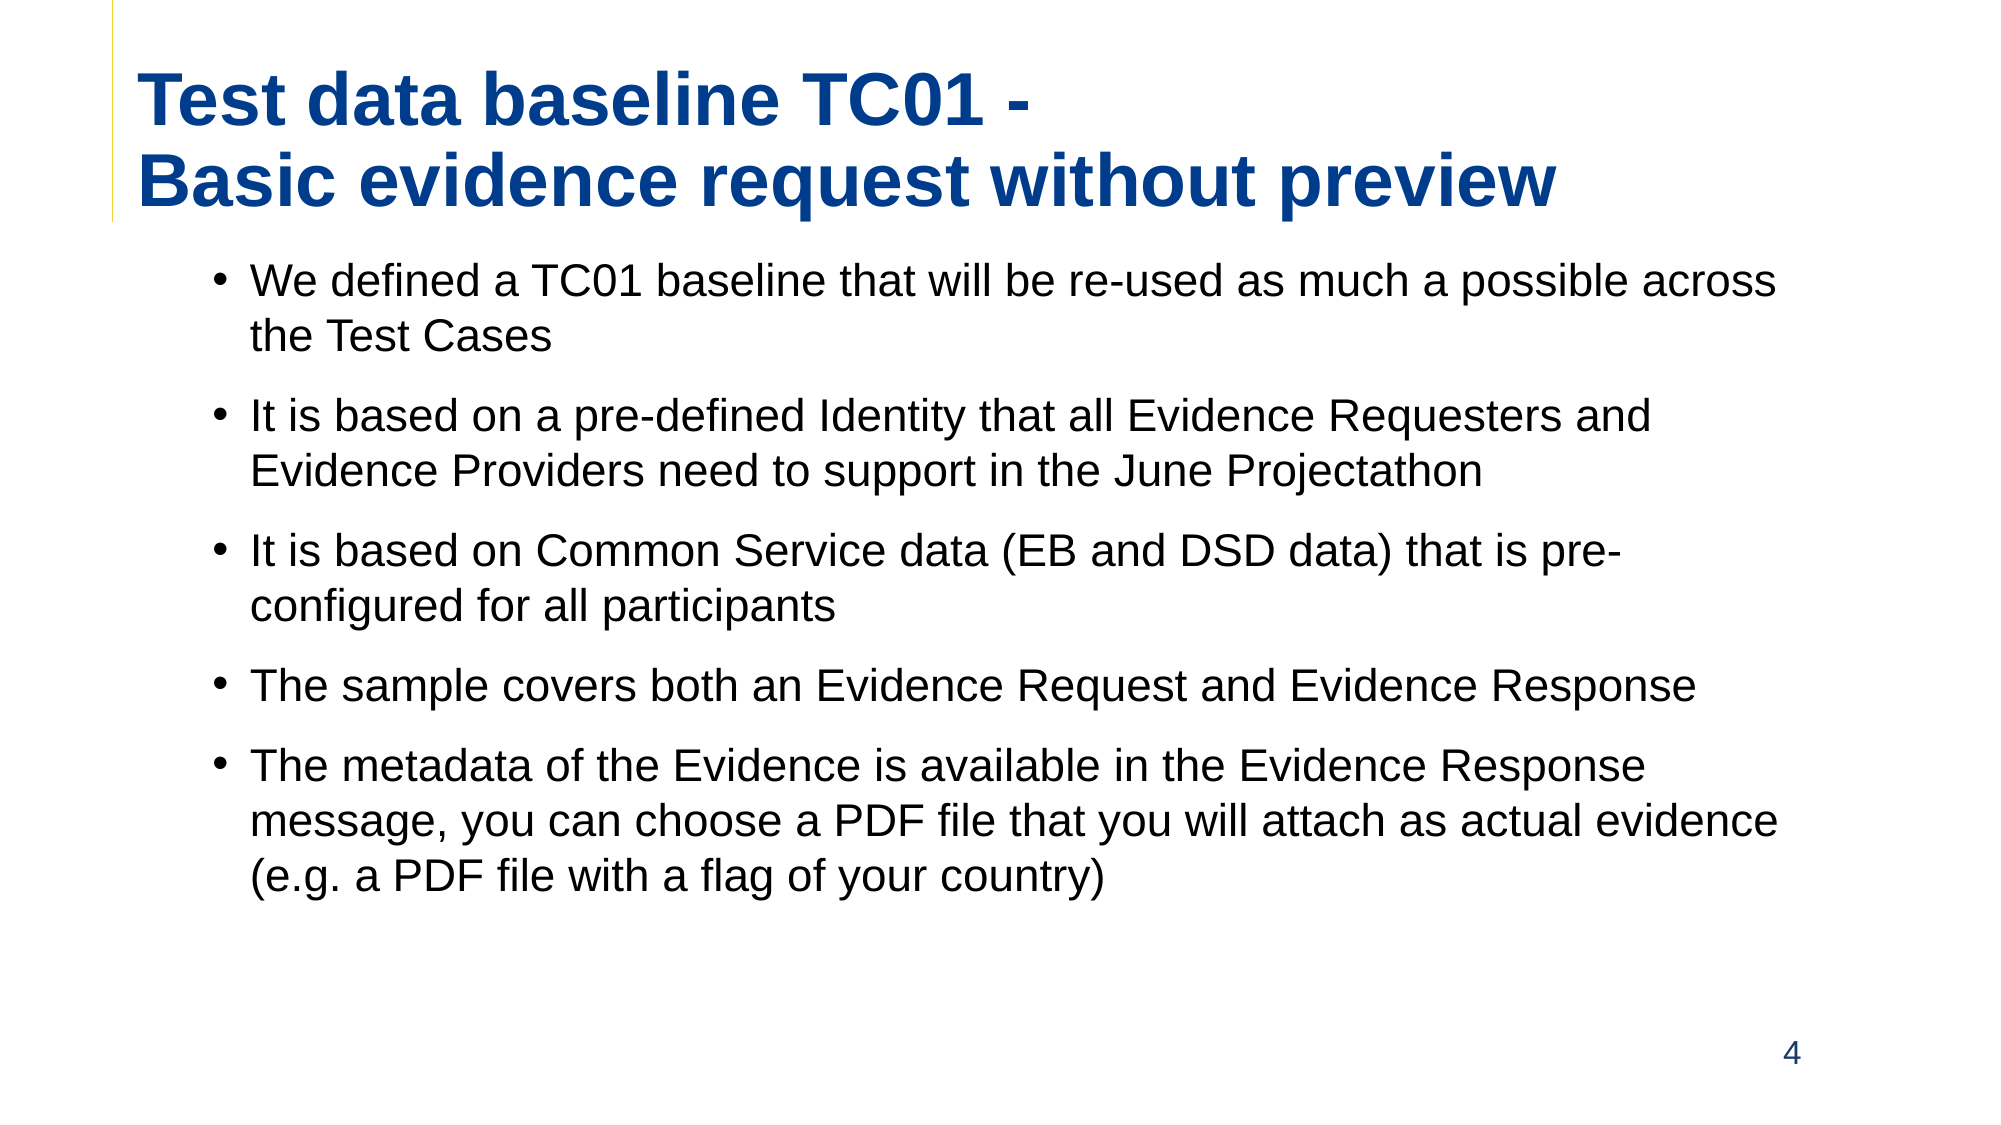

# Test data baseline TC01 - Basic evidence request without preview
We defined a TC01 baseline that will be re-used as much a possible across the Test Cases
It is based on a pre-defined Identity that all Evidence Requesters and Evidence Providers need to support in the June Projectathon
It is based on Common Service data (EB and DSD data) that is pre-configured for all participants
The sample covers both an Evidence Request and Evidence Response
The metadata of the Evidence is available in the Evidence Response message, you can choose a PDF file that you will attach as actual evidence (e.g. a PDF file with a flag of your country)

4